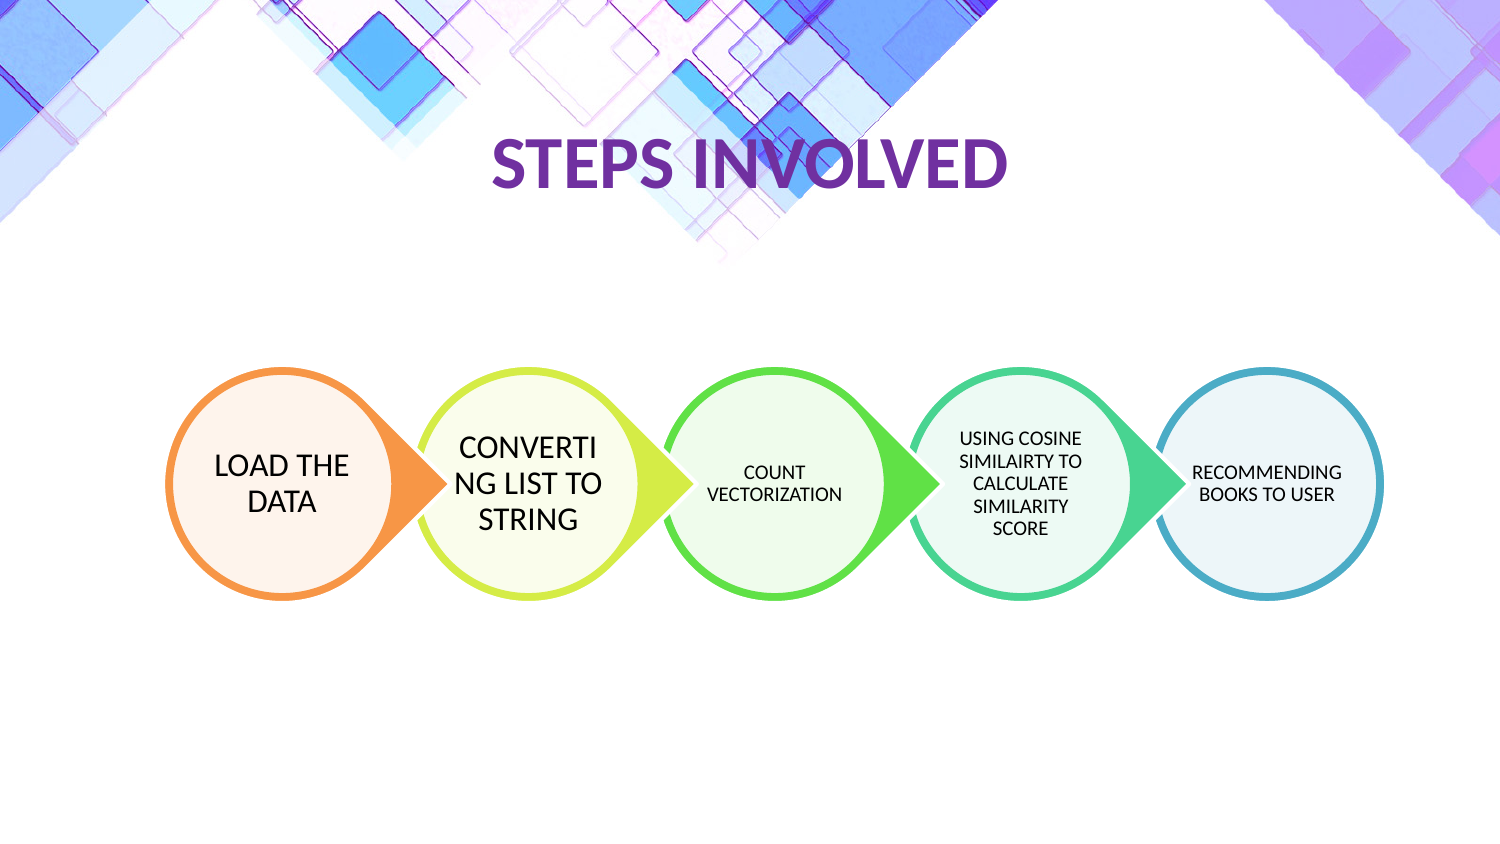

# STEPS INVOLVED
RECOMMENDING BOOKS TO USER
USING COSINE SIMILAIRTY TO CALCULATE SIMILARITY SCORE
COUNT VECTORIZATION
CONVERTING LIST TO STRING
LOAD THE DATA